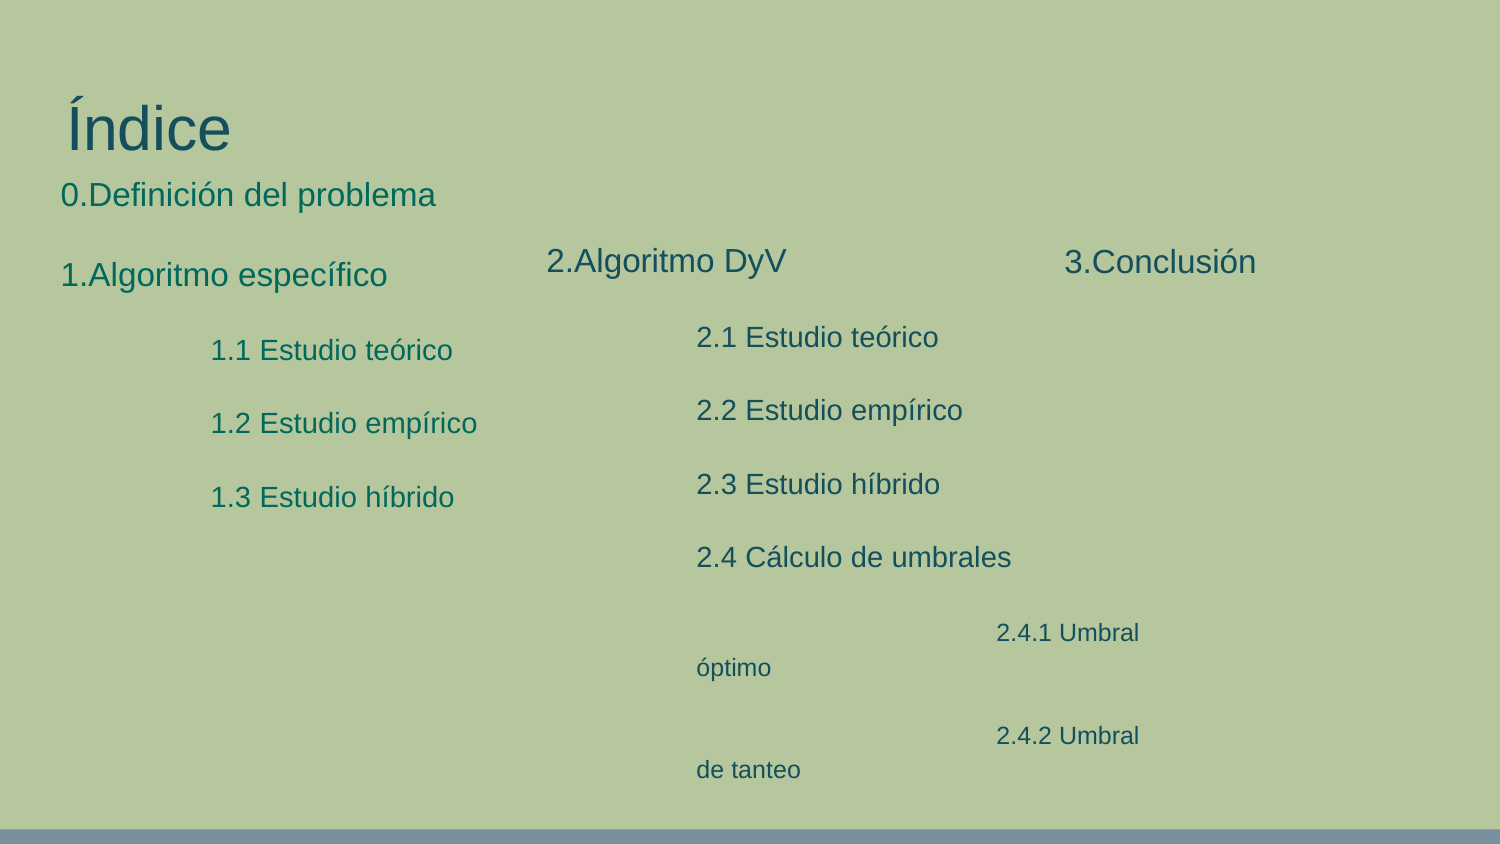

# Índice
0.Definición del problema
1.Algoritmo específico
1.1 Estudio teórico
1.2 Estudio empírico
1.3 Estudio híbrido

2.Algoritmo DyV
2.1 Estudio teórico
2.2 Estudio empírico
2.3 Estudio híbrido
2.4 Cálculo de umbrales
		2.4.1 Umbral óptimo
		2.4.2 Umbral de tanteo

3.Conclusión